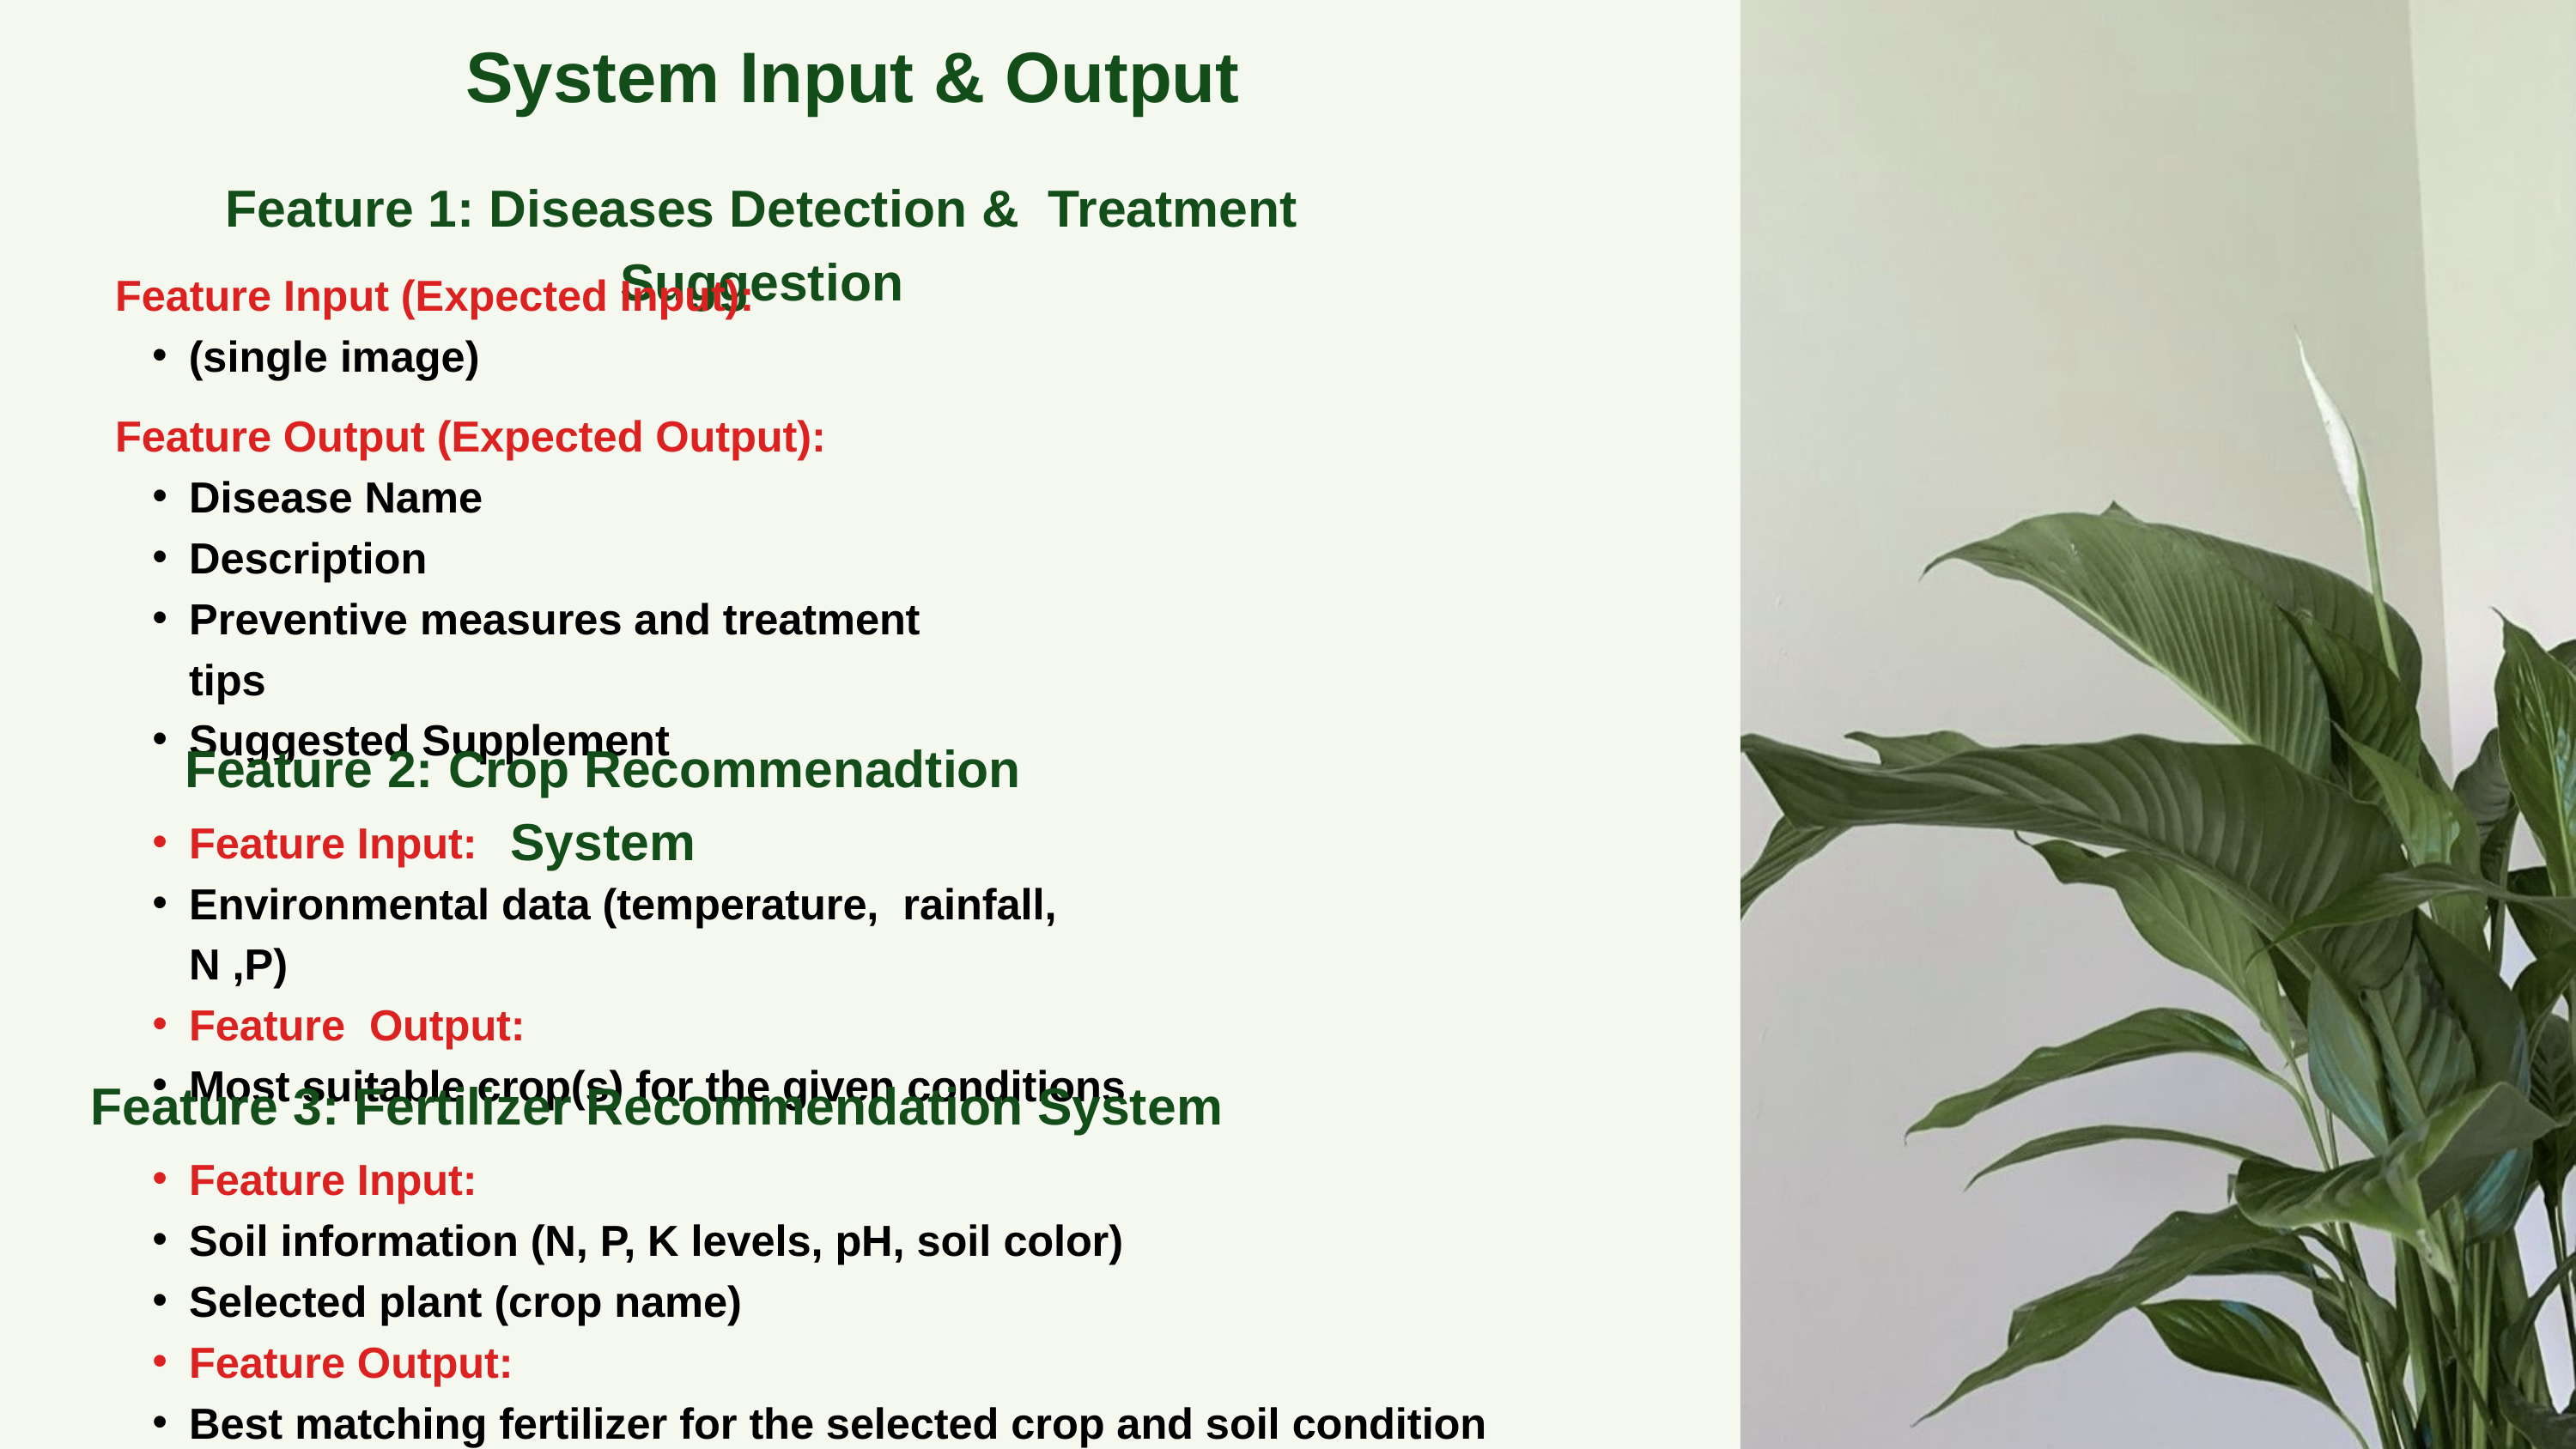

System Input & Output
Feature 1: Diseases Detection &  Treatment Suggestion
Feature Input (Expected Input):
(single image)

Feature Output (Expected Output):
Disease Name
Description
Preventive measures and treatment tips
Suggested Supplement
Feature 2: Crop Recommenadtion System
Feature Input:
Environmental data (temperature,  rainfall,  N ,P)
Feature  Output:
Most suitable crop(s) for the given conditions
Feature 3: Fertilizer Recommendation System
Feature Input:
Soil information (N, P, K levels, pH, soil color)
Selected plant (crop name)
Feature Output:
Best matching fertilizer for the selected crop and soil condition